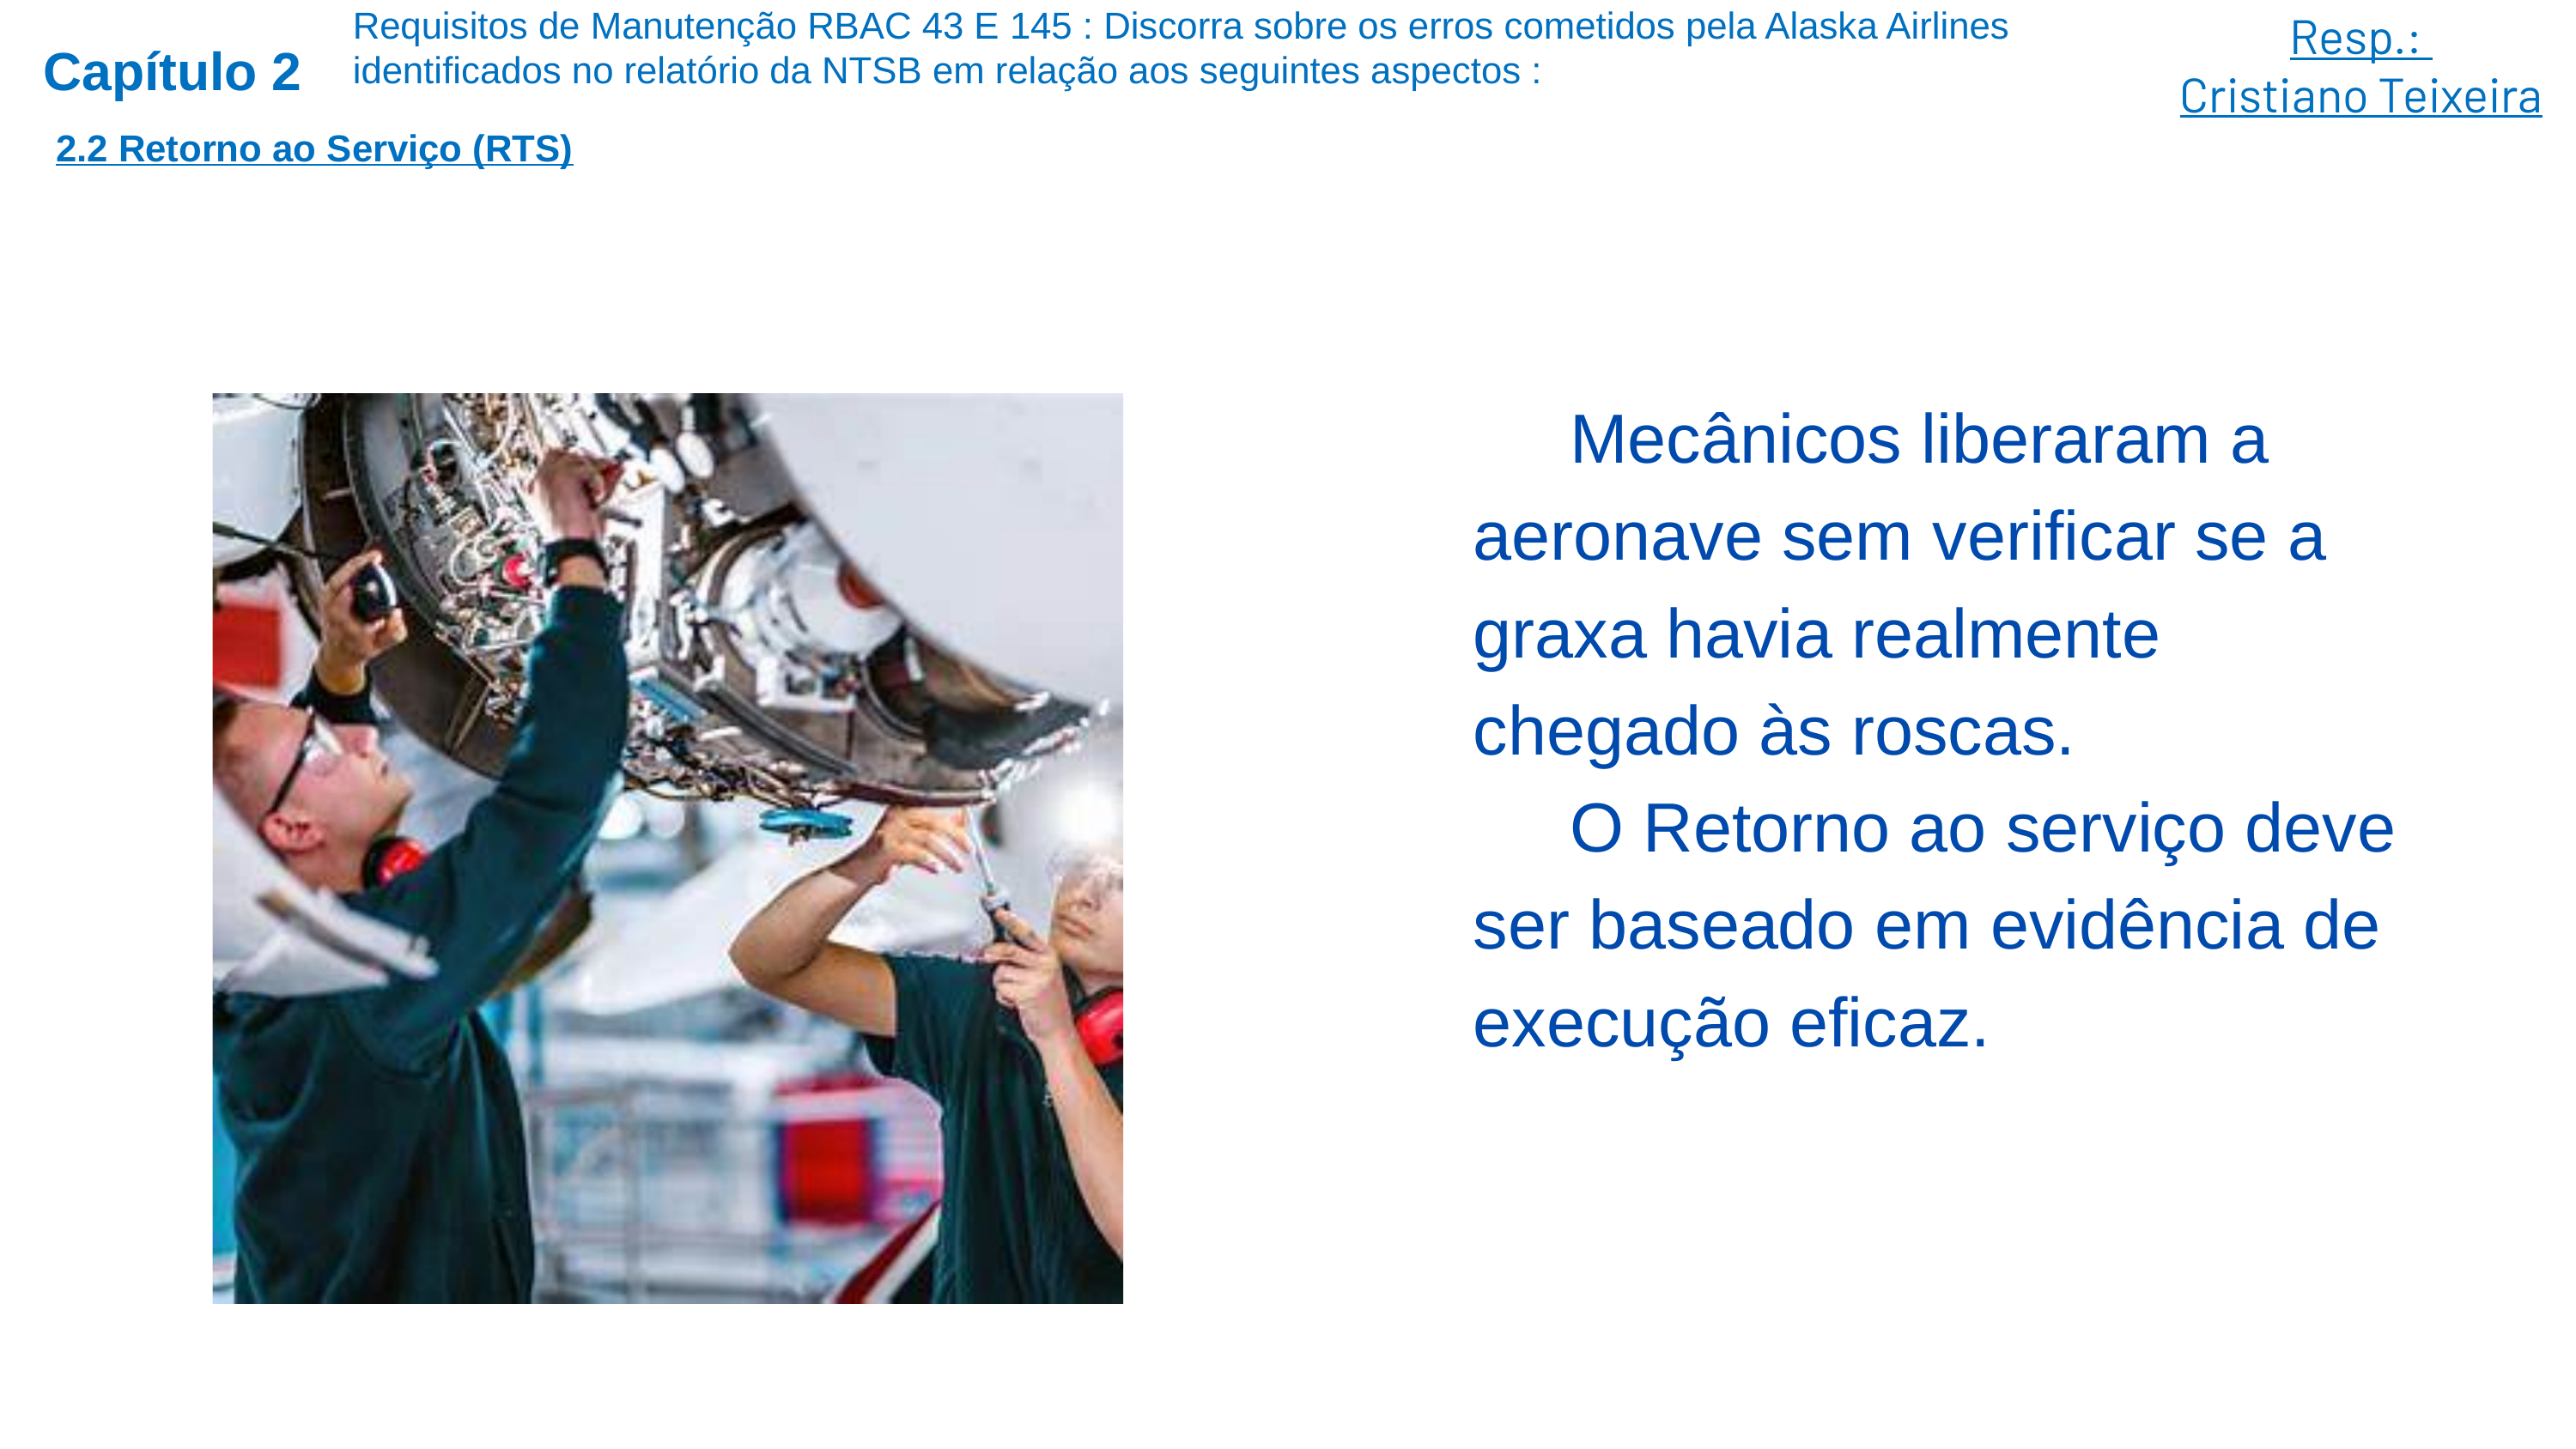

Requisitos de Manutenção RBAC 43 E 145 : Discorra sobre os erros cometidos pela Alaska Airlines identificados no relatório da NTSB em relação aos seguintes aspectos :

Resp.:
Cristiano Teixeira

Capítulo 2
2.2 Retorno ao Serviço (RTS)

     Mecânicos liberaram a aeronave sem verificar se a graxa havia realmente chegado às roscas.
     O Retorno ao serviço deve ser baseado em evidência de execução eficaz.